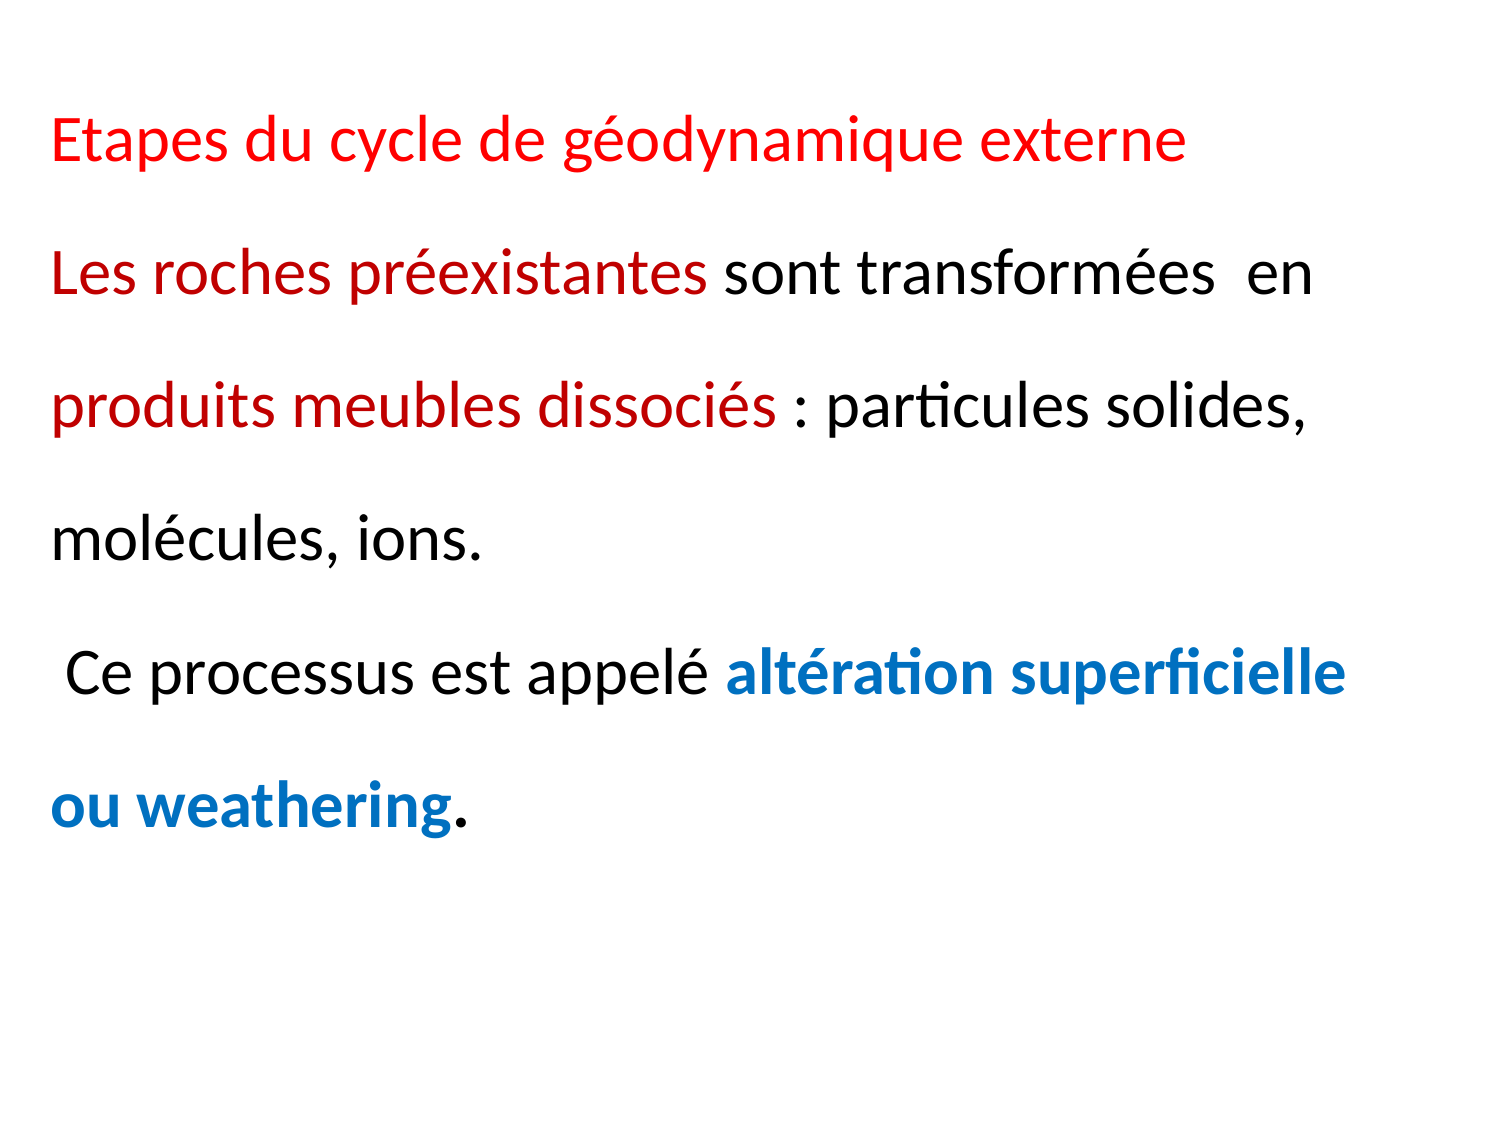

Etapes du cycle de géodynamique externe
Les roches préexistantes sont transformées  en
produits meubles dissociés : particules solides,
molécules, ions.
 Ce processus est appelé altération superficielle
ou weathering.